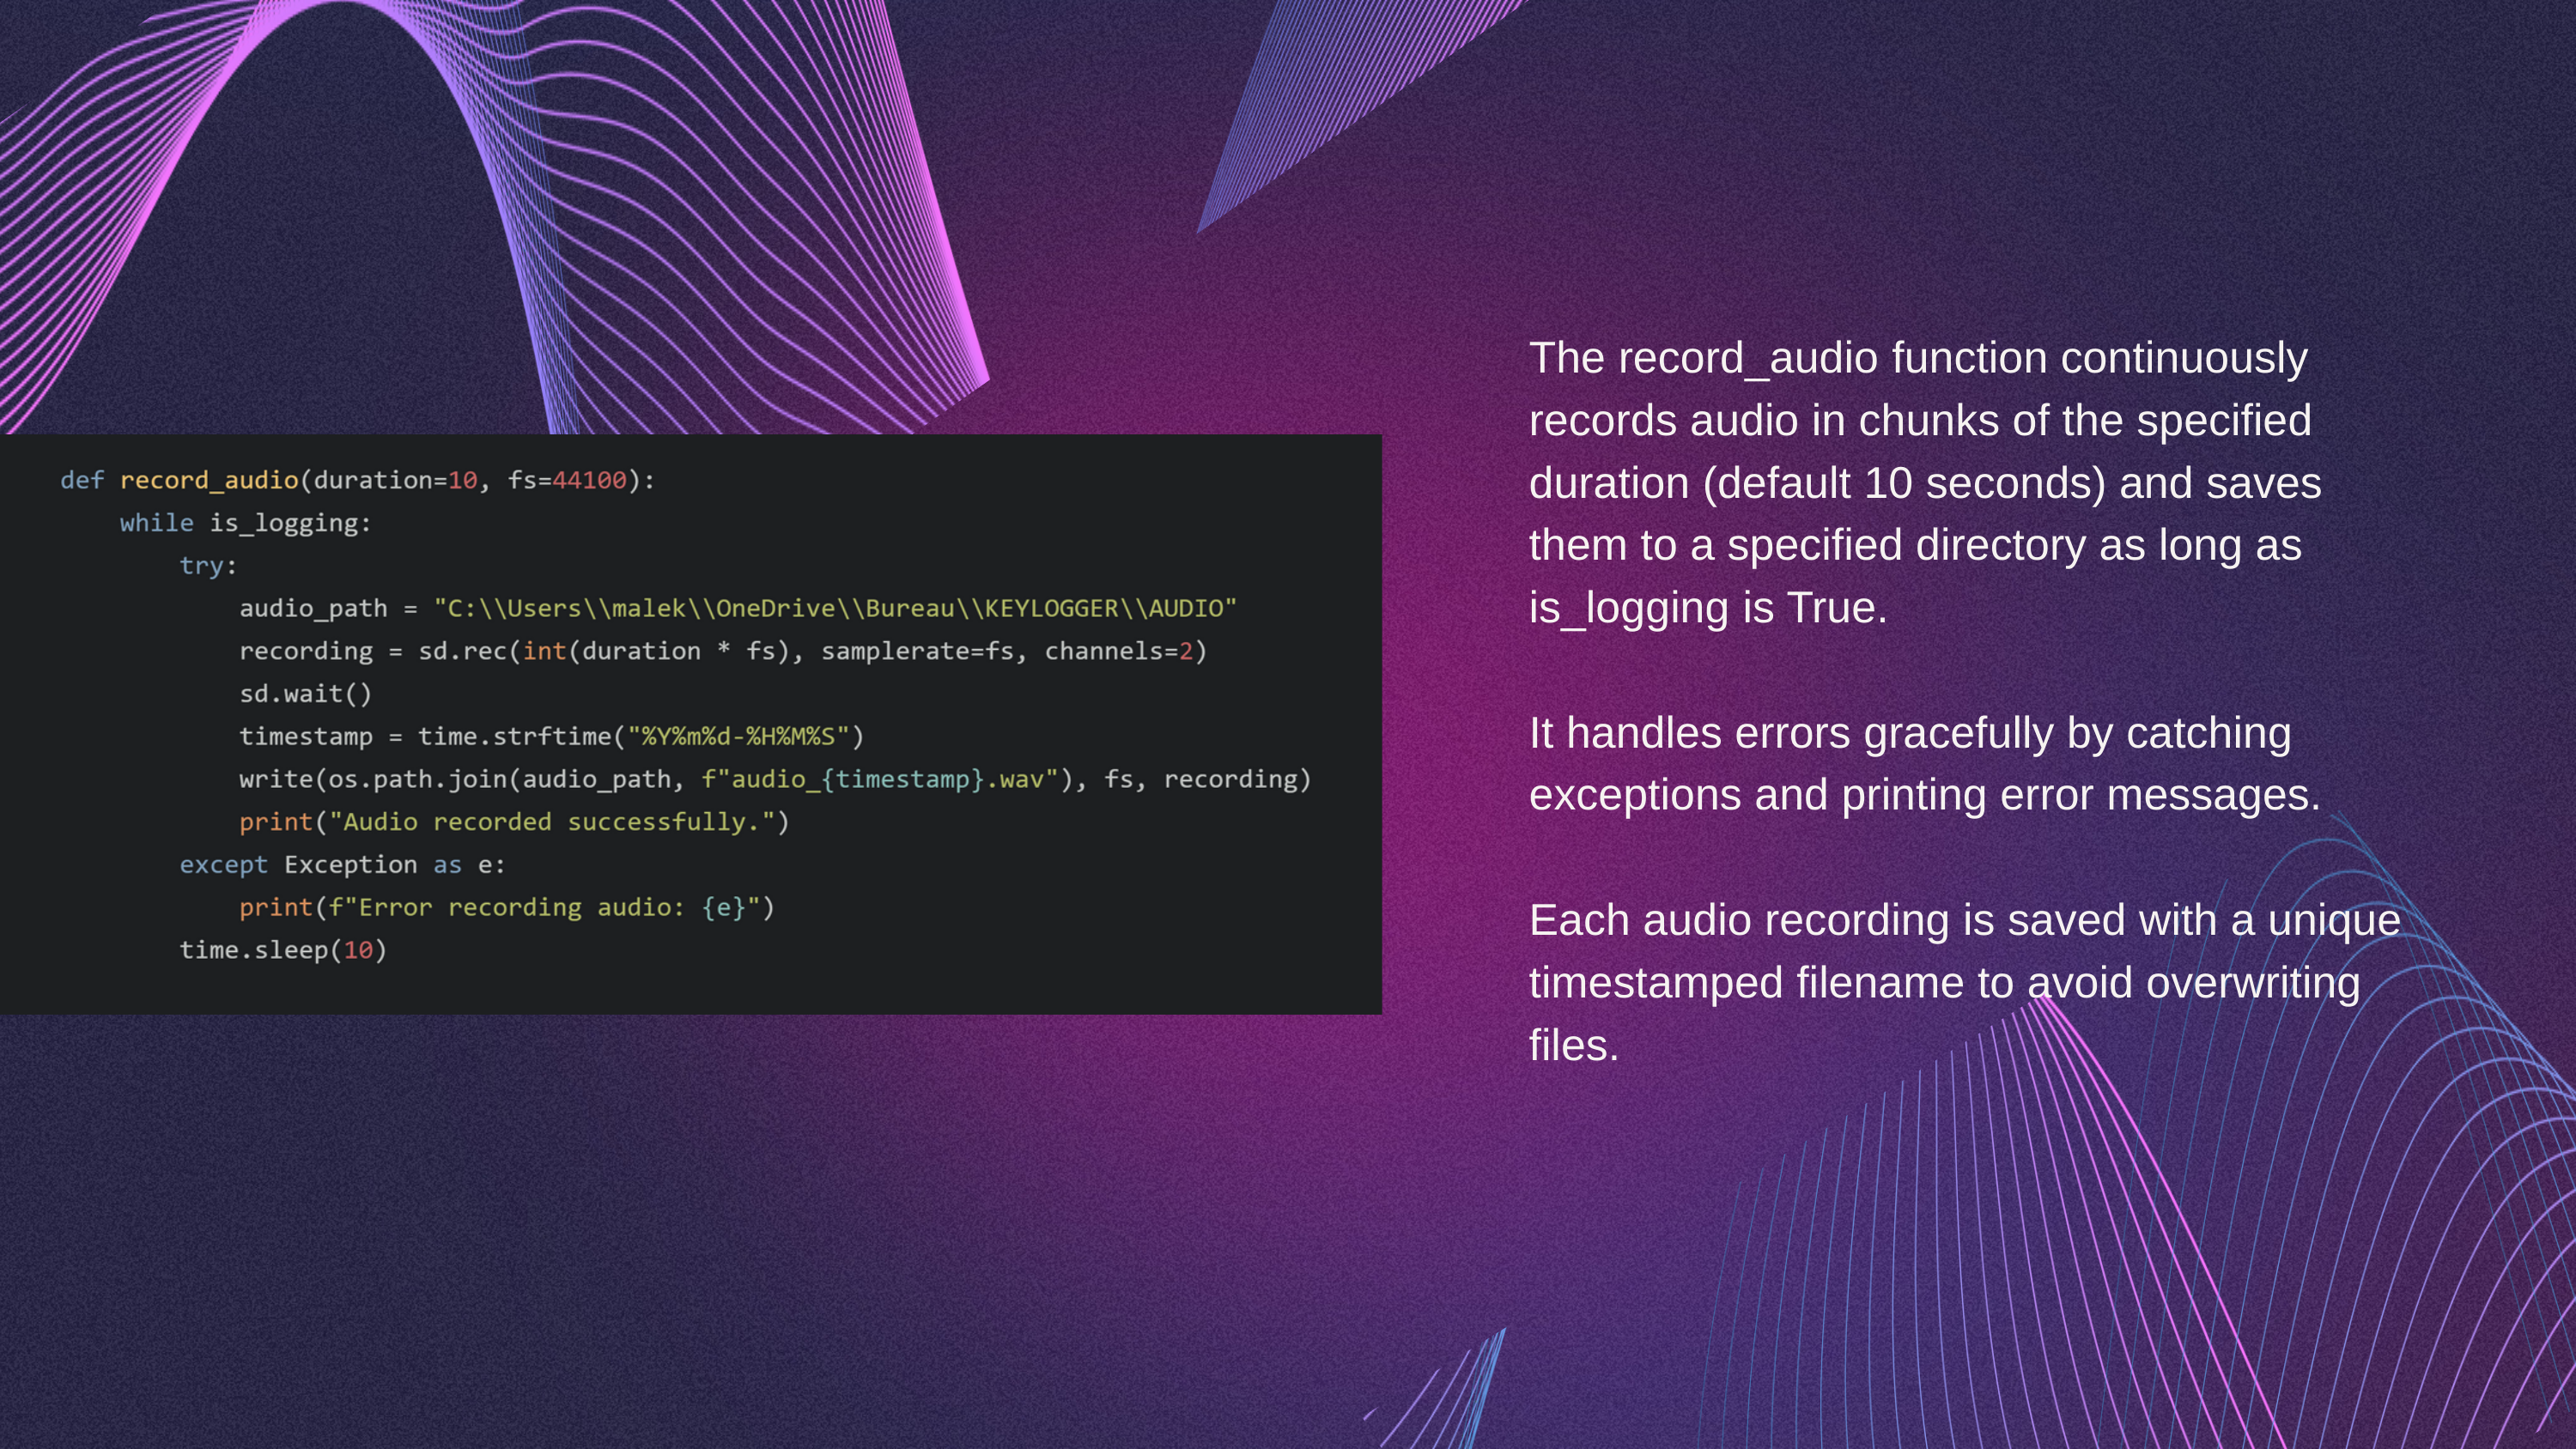

The record_audio function continuously records audio in chunks of the specified duration (default 10 seconds) and saves them to a specified directory as long as is_logging is True.

It handles errors gracefully by catching exceptions and printing error messages.

Each audio recording is saved with a unique timestamped filename to avoid overwriting files.